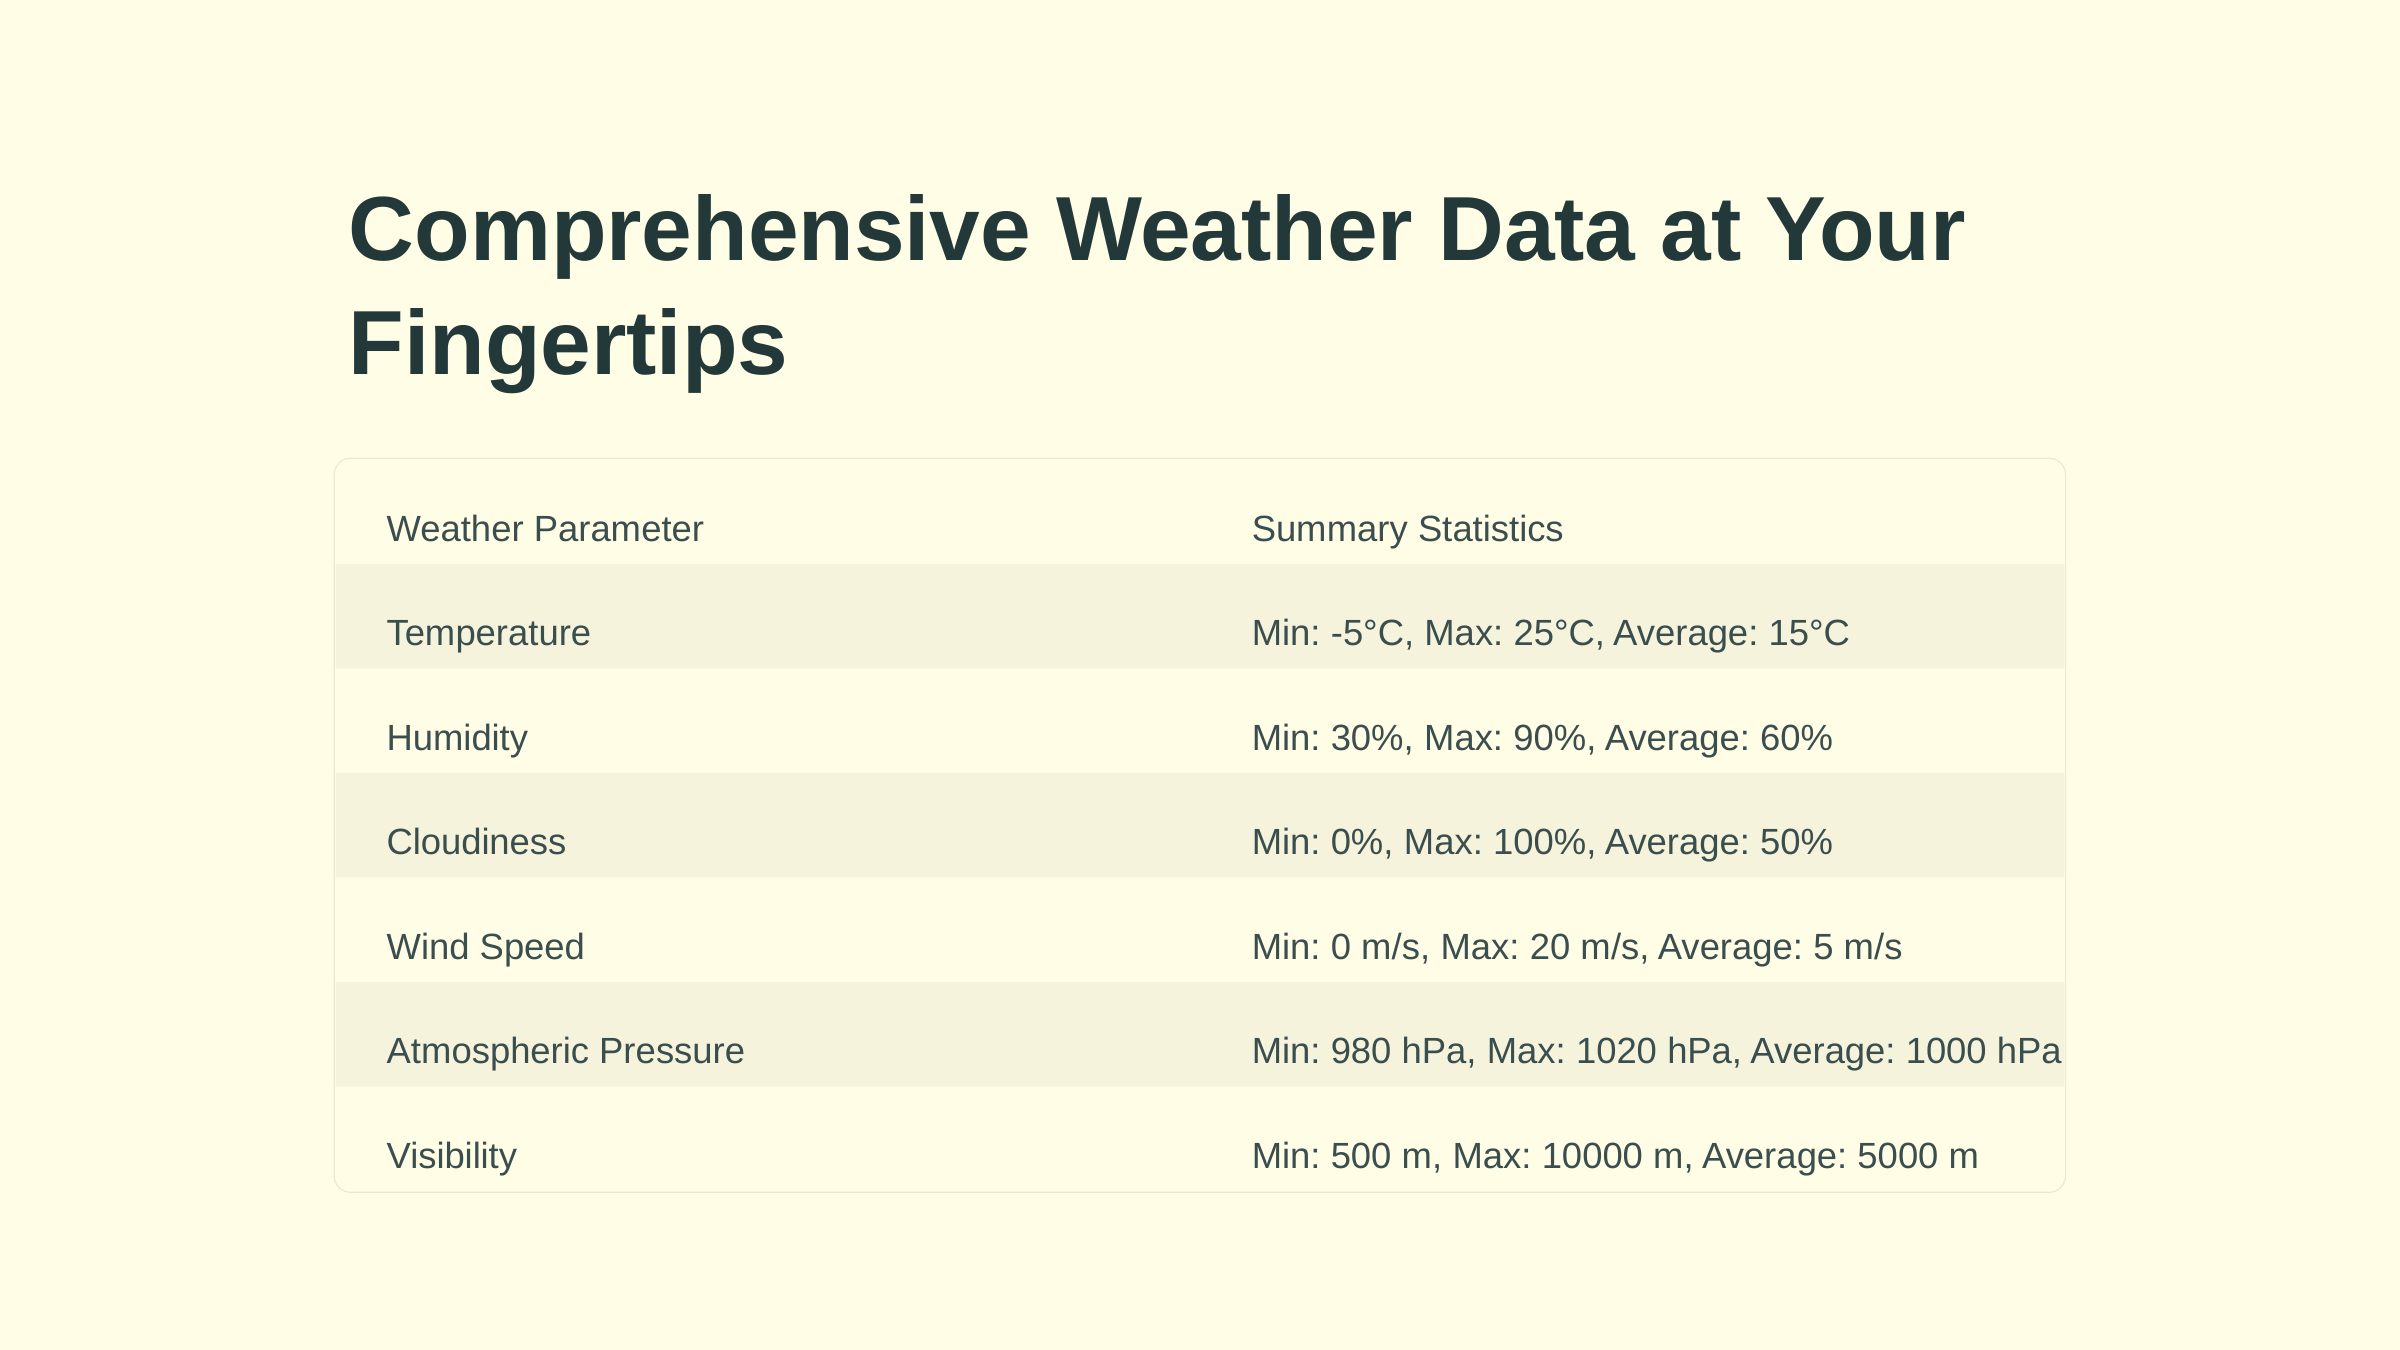

Comprehensive Weather Data at Your Fingertips

Weather Parameter
Summary Statistics

Temperature
Min: -5°C, Max: 25°C, Average: 15°C

Humidity
Min: 30%, Max: 90%, Average: 60%

Cloudiness
Min: 0%, Max: 100%, Average: 50%

Wind Speed
Min: 0 m/s, Max: 20 m/s, Average: 5 m/s

Atmospheric Pressure
Min: 980 hPa, Max: 1020 hPa, Average: 1000 hPa

Visibility
Min: 500 m, Max: 10000 m, Average: 5000 m